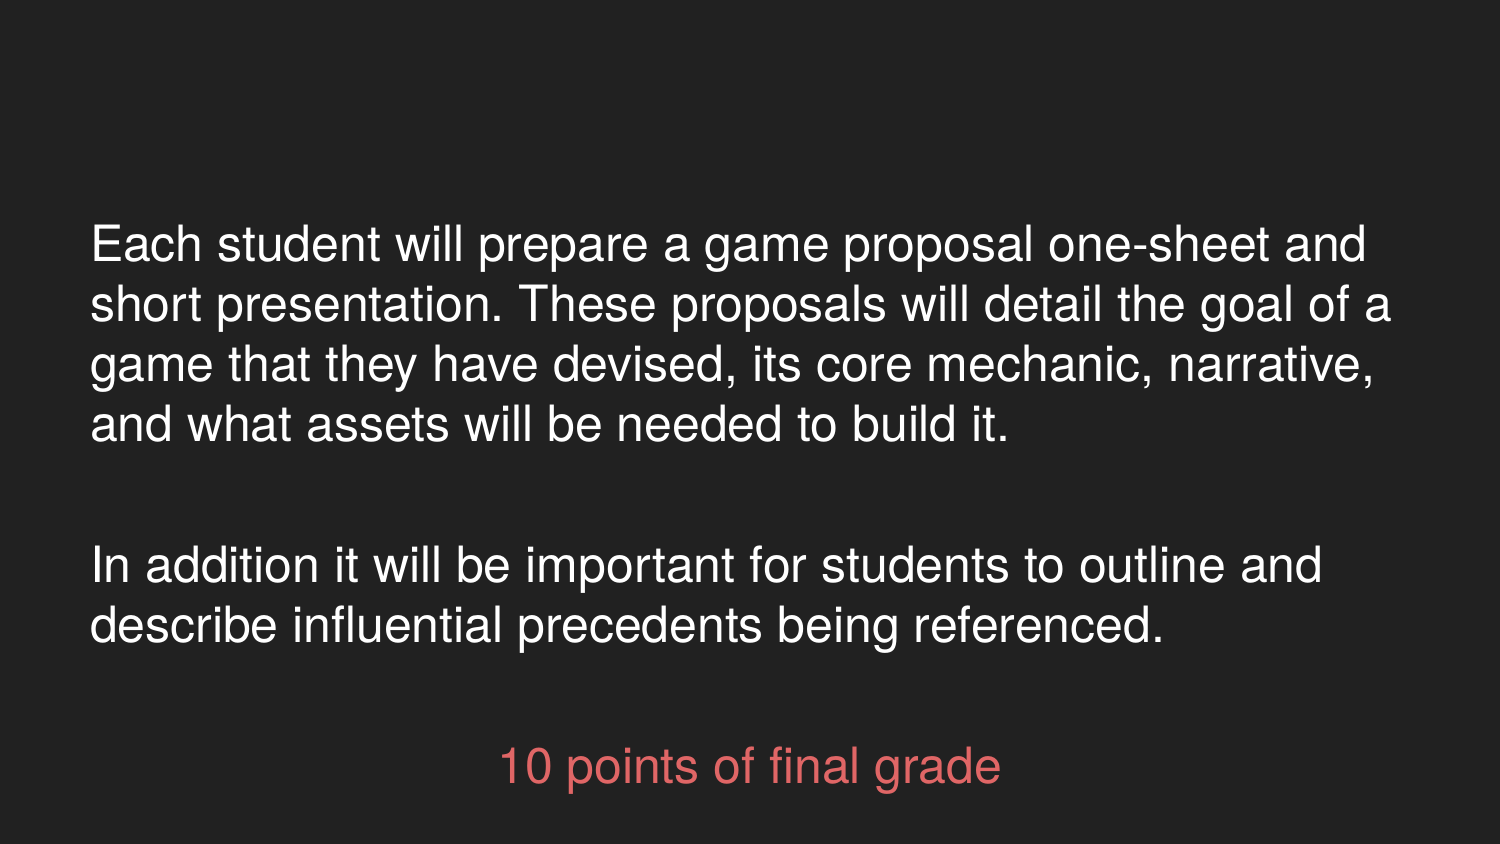

#
Each student will prepare a game proposal one-sheet and short presentation. These proposals will detail the goal of a game that they have devised, its core mechanic, narrative, and what assets will be needed to build it.

In addition it will be important for students to outline and describe influential precedents being referenced.

10 points of final grade